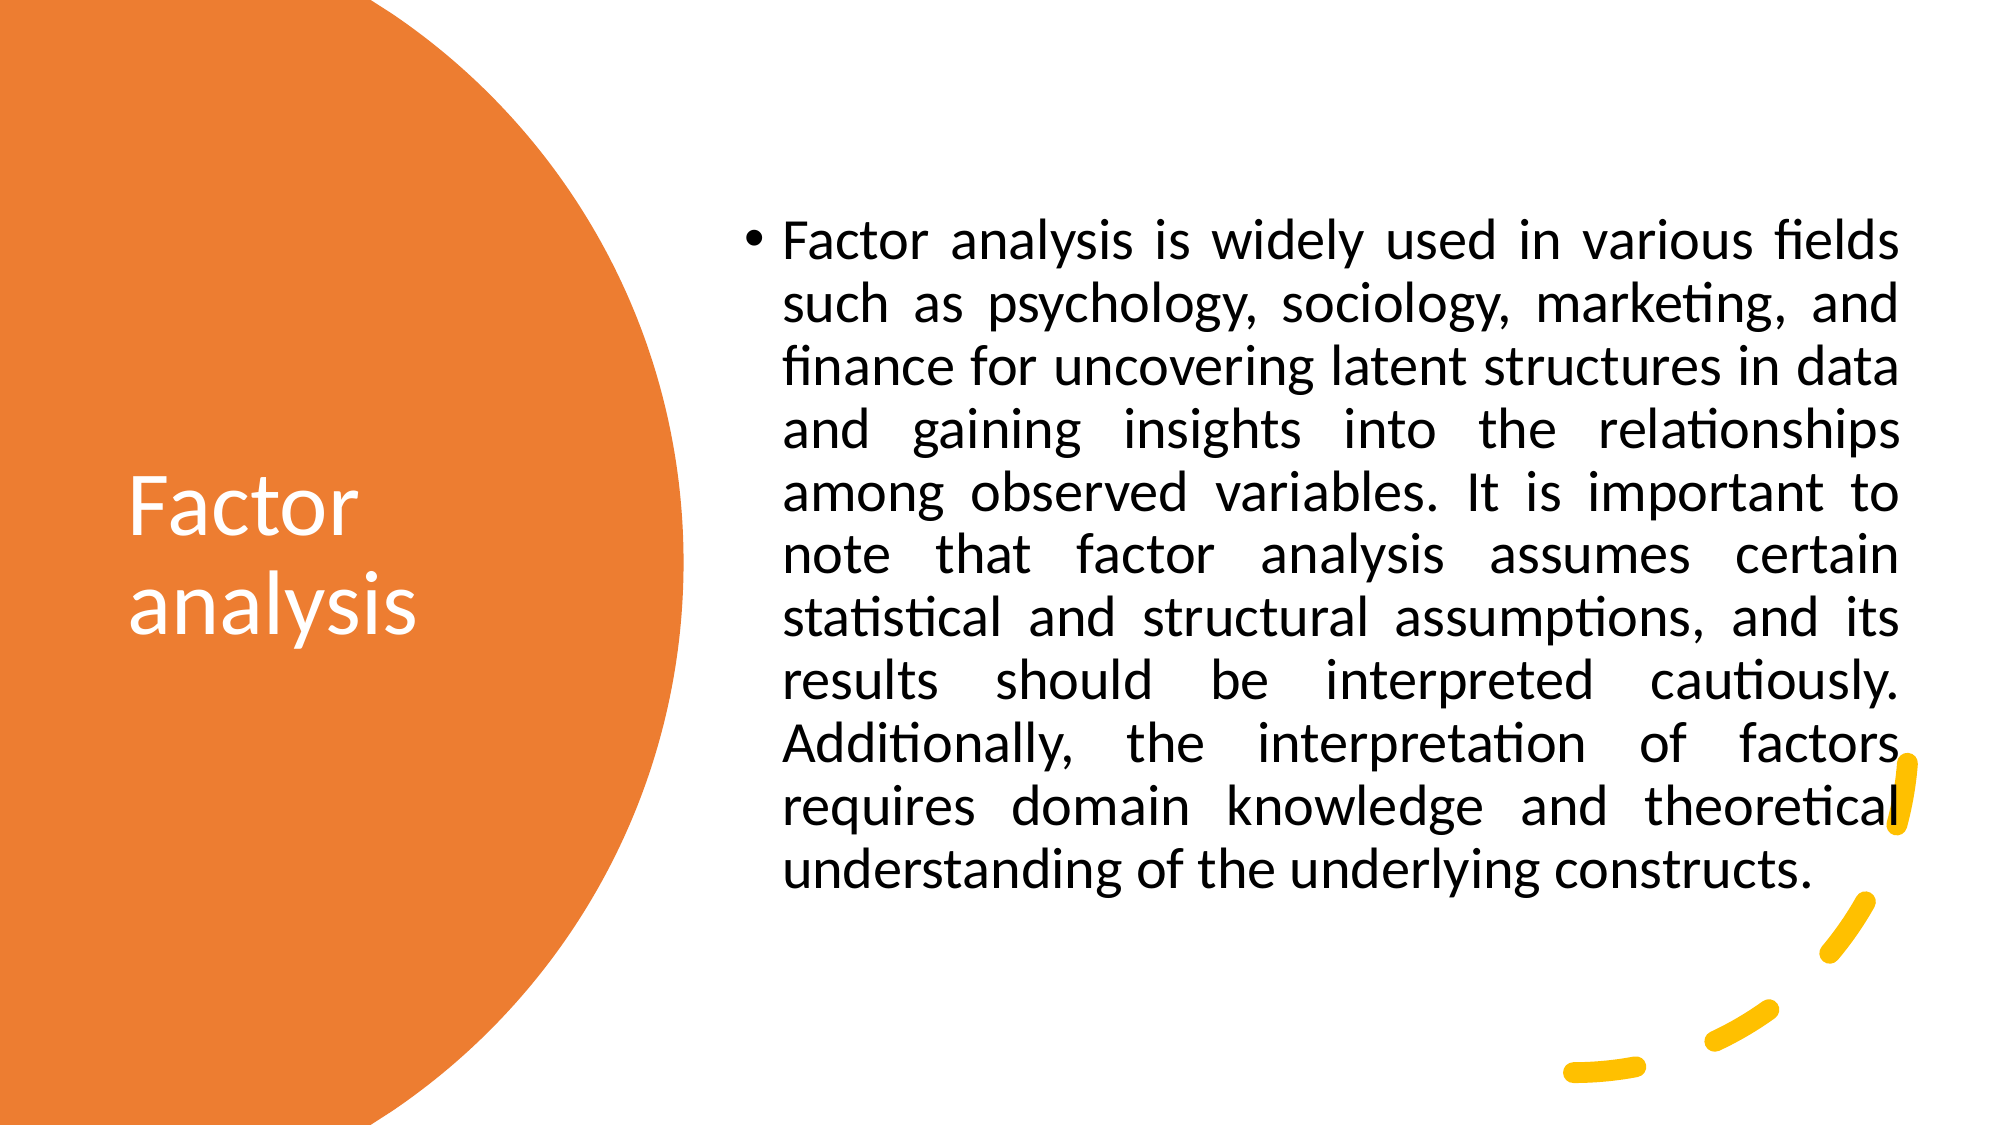

Factor analysis is widely used in various fields such as psychology, sociology, marketing, and finance for uncovering latent structures in data and gaining insights into the relationships among observed variables. It is important to note that factor analysis assumes certain statistical and structural assumptions, and its results should be interpreted cautiously. Additionally, the interpretation of factors requires domain knowledge and theoretical understanding of the underlying constructs.
# Factor analysis